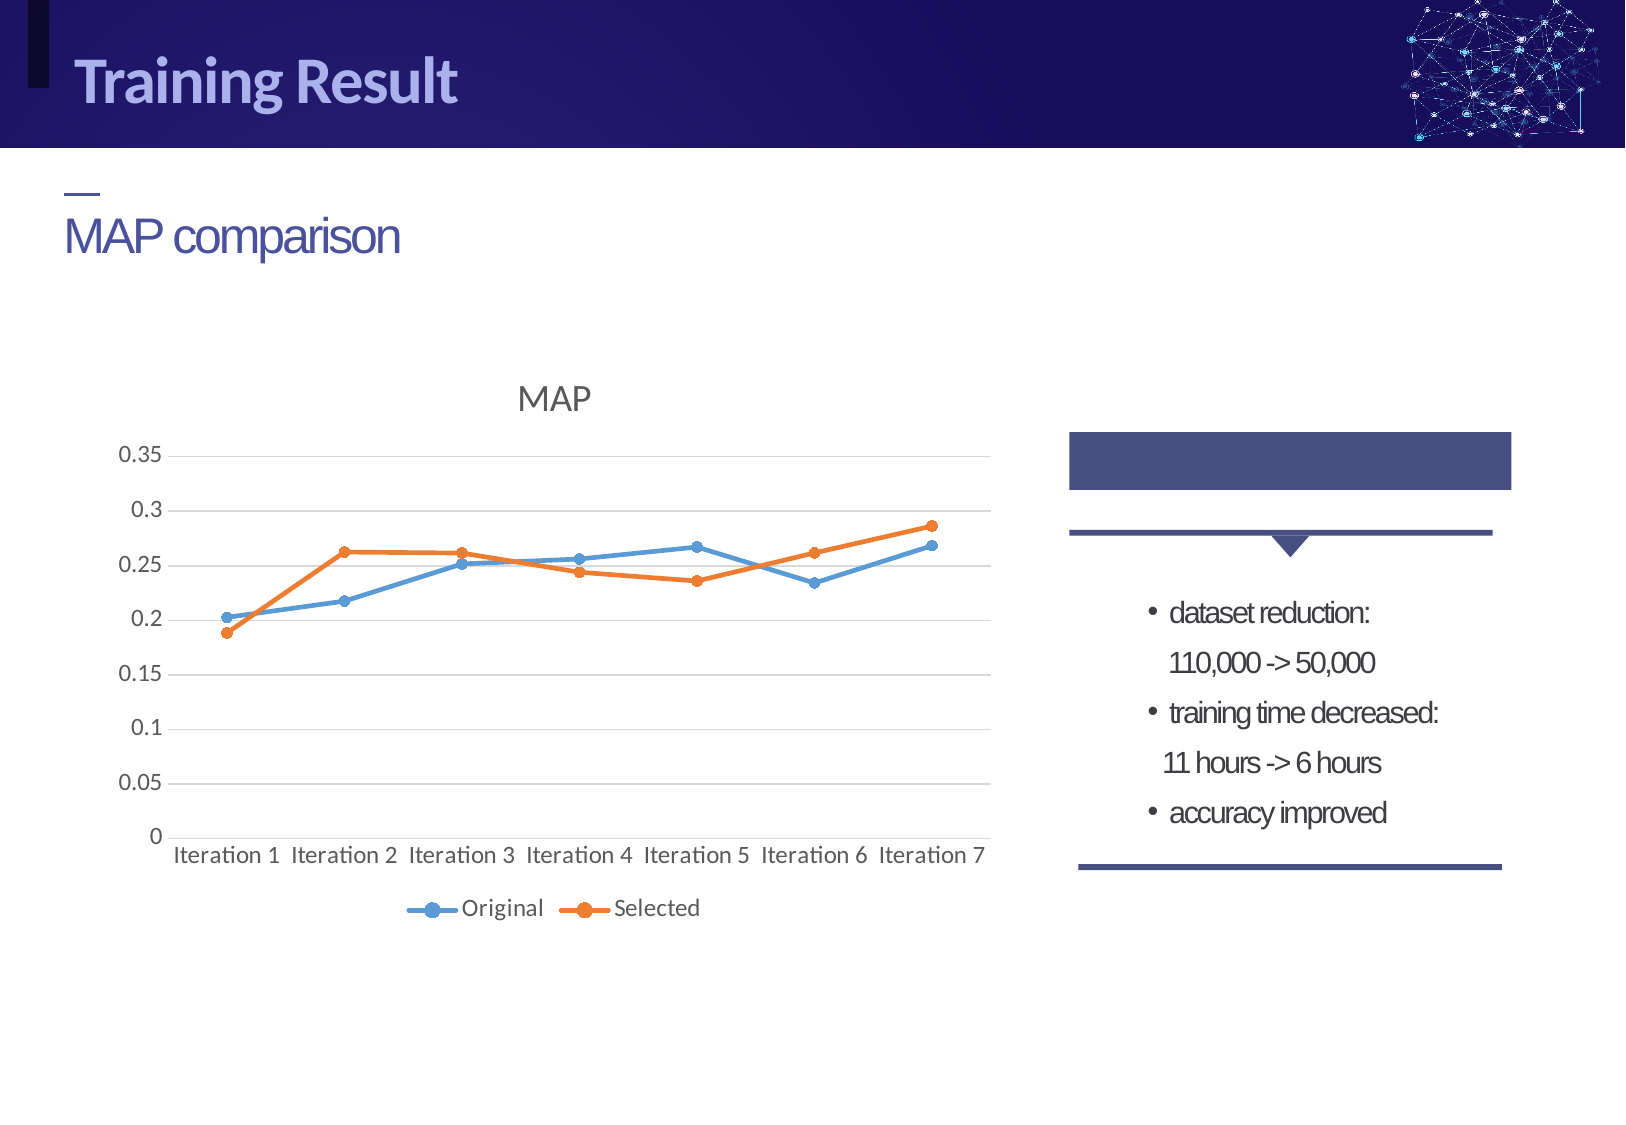

# Training Result
MAP comparison

### Chart: MAP

| Category | Original | Selected |
|---|---|---|
| Iteration 1 | 0.2027 | 0.1884 |
| Iteration 2 | 0.2176 | 0.2626 |
| Iteration 3 | 0.2517 | 0.2617 |
| Iteration 4 | 0.2562 | 0.2441 |
| Iteration 5 | 0.2672 | 0.236 |
| Iteration 6 | 0.2342 | 0.2618 |
| Iteration 7 | 0.2684 | 0.2864 |
Result

 dataset reduction:
   110,000 -> 50,000
 training time decreased:
  11 hours -> 6 hours
 accuracy improved